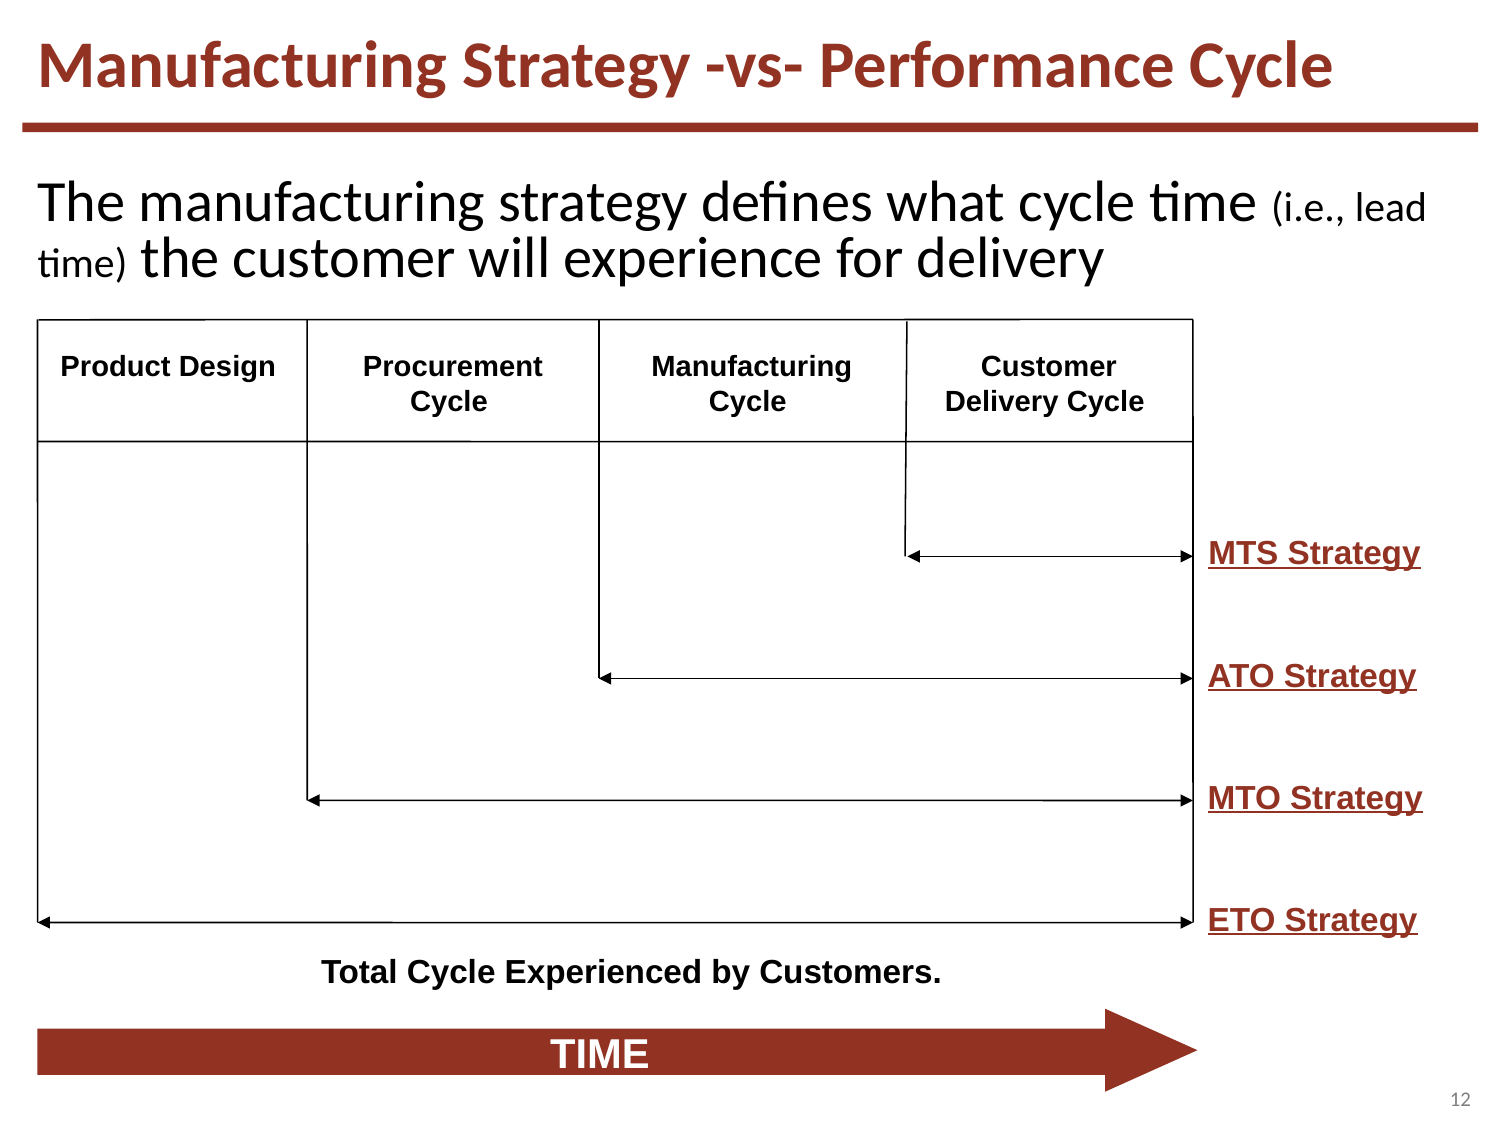

Manufacturing Strategy -vs- Performance Cycle
# The manufacturing strategy defines what cycle time (i.e., lead time) the customer will experience for delivery

Product Design
Procurement Cycle
Manufacturing Cycle
Customer
Delivery Cycle

MTS Strategy

ATO Strategy

MTO Strategy

ETO Strategy

Total Cycle Experienced by Customers.

     TIME